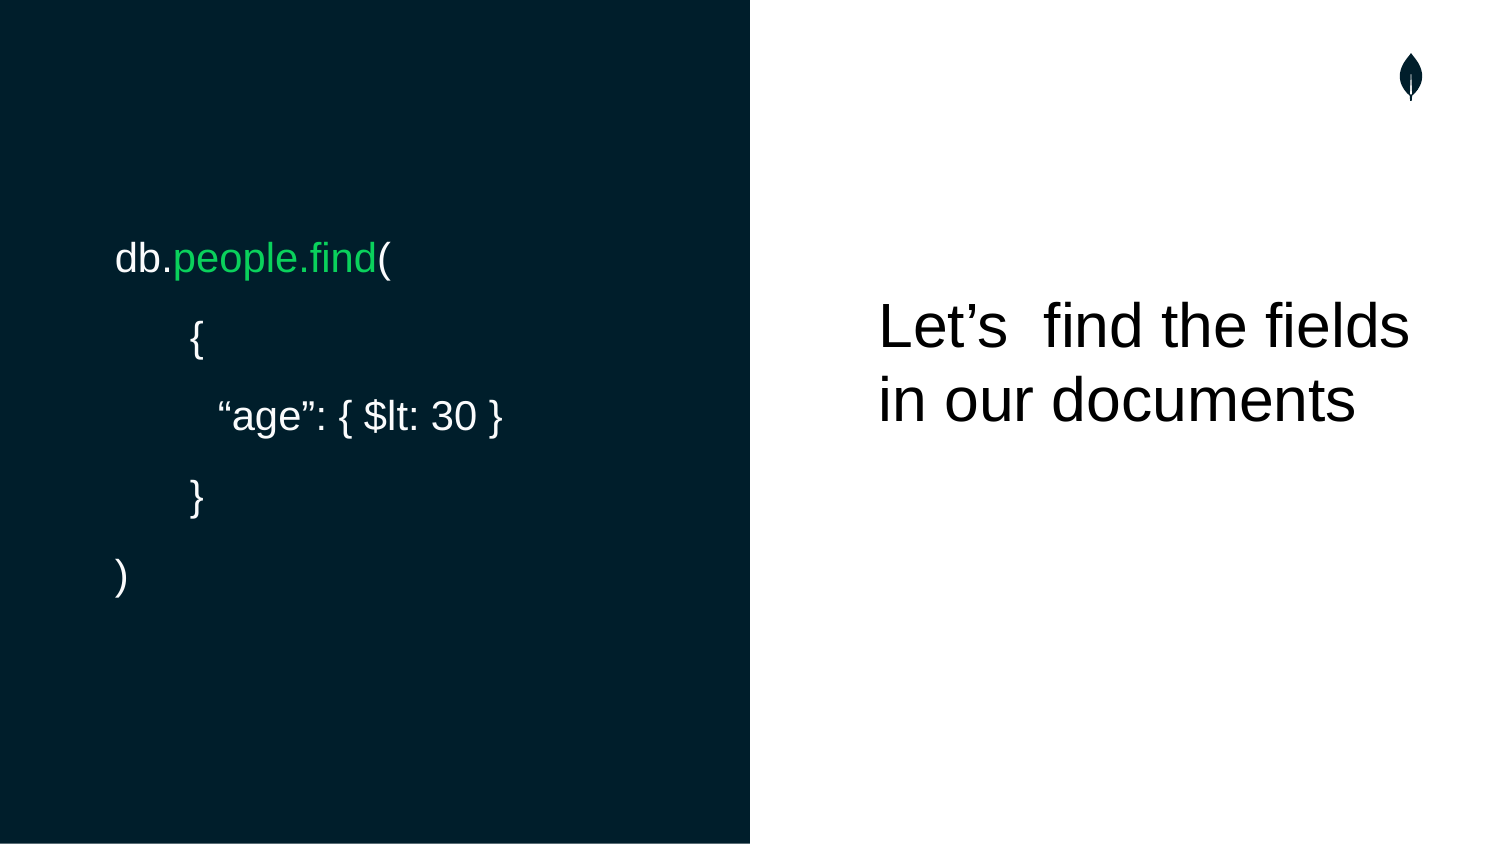

db.people.find(
	{
	“age”: { $lt: 30 }
	}
)
Let’s  find the fields in our documents